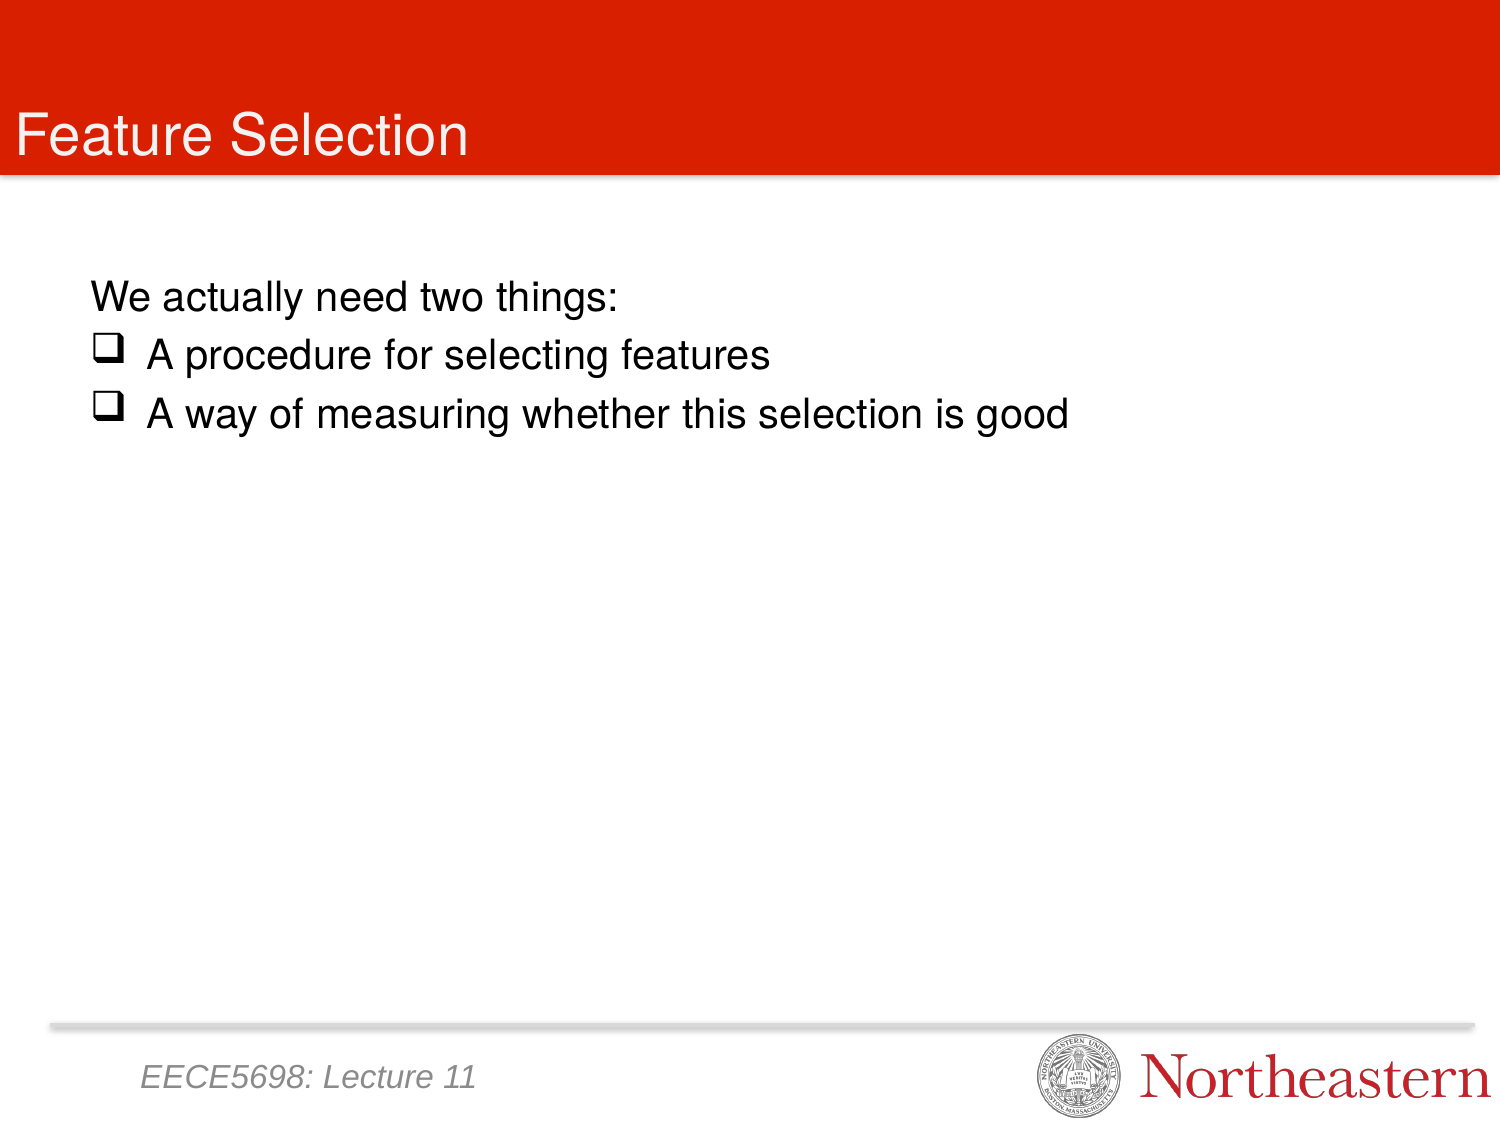

# Feature Selection
We actually need two things:
A procedure for selecting features
A way of measuring whether this selection is good

EECE5698: Lecture 11